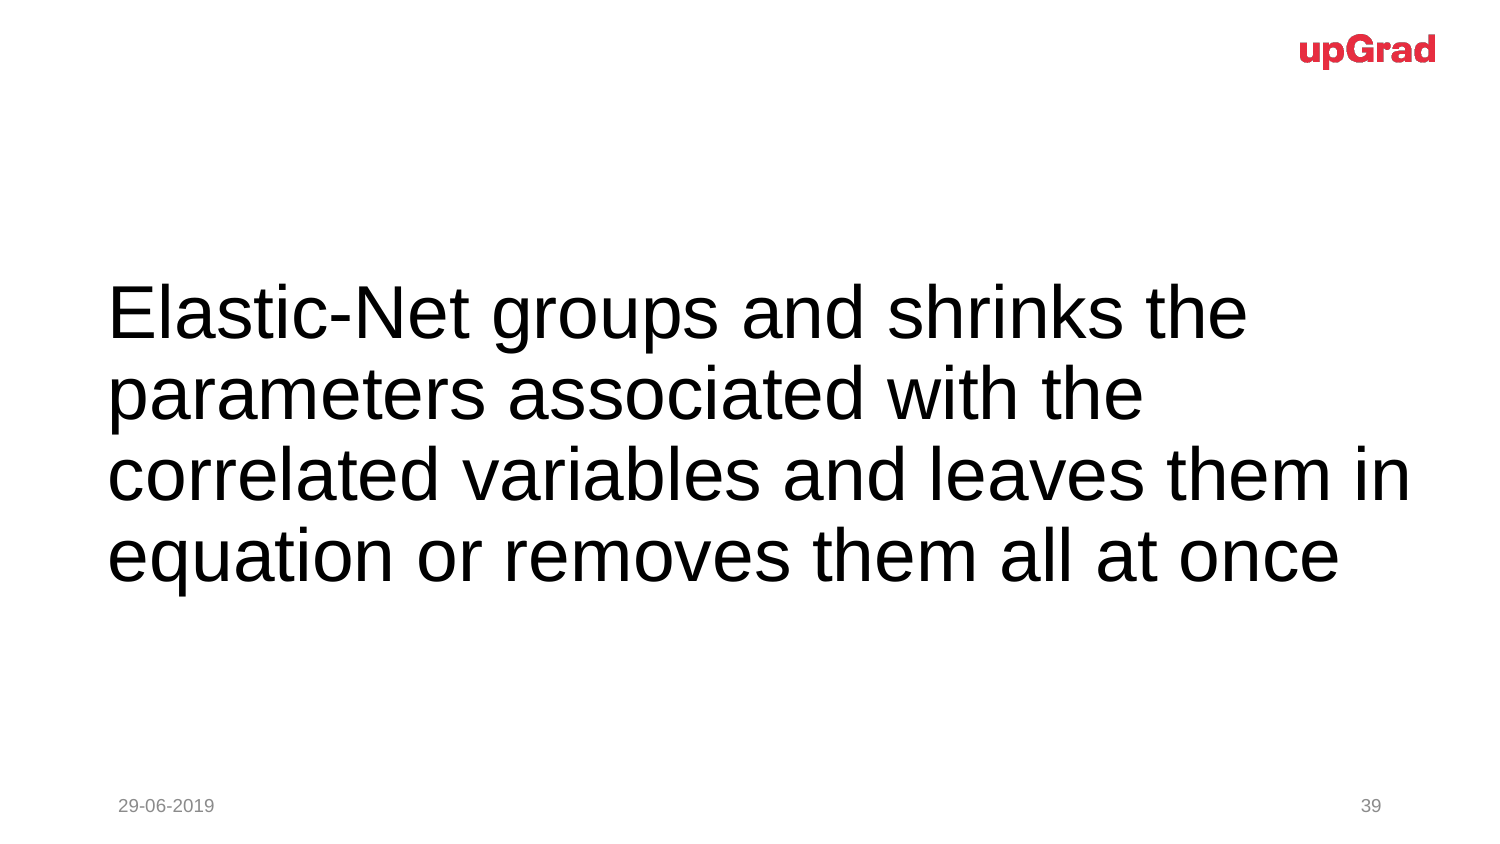

# Elastic-Net groups and shrinks the parameters associated with the correlated variables and leaves them in equation or removes them all at once
29-06-2019
39